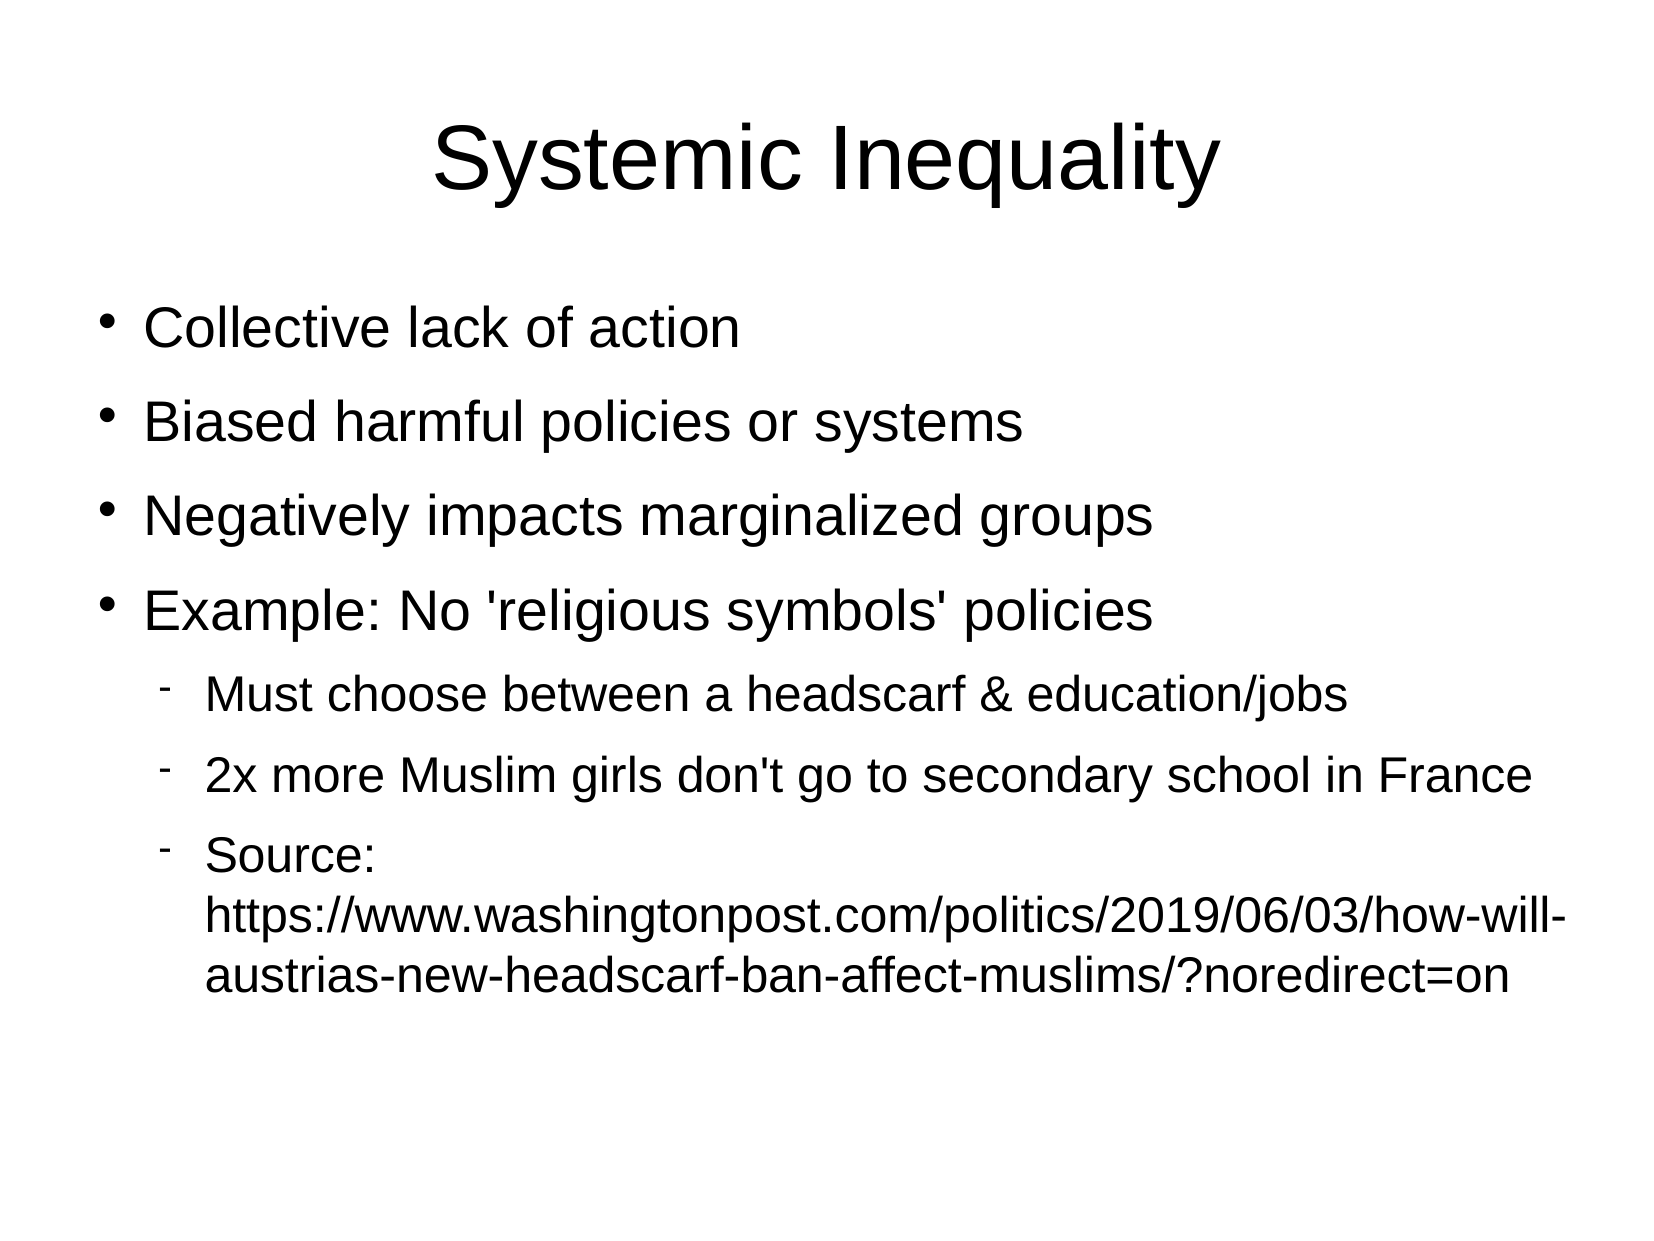

# Systemic Inequality
Collective lack of action
Biased harmful policies or systems
Negatively impacts marginalized groups
Example: No 'religious symbols' policies
Must choose between a headscarf & education/jobs
2x more Muslim girls don't go to secondary school in France
Source: https://www.washingtonpost.com/politics/2019/06/03/how-will-austrias-new-headscarf-ban-affect-muslims/?noredirect=on